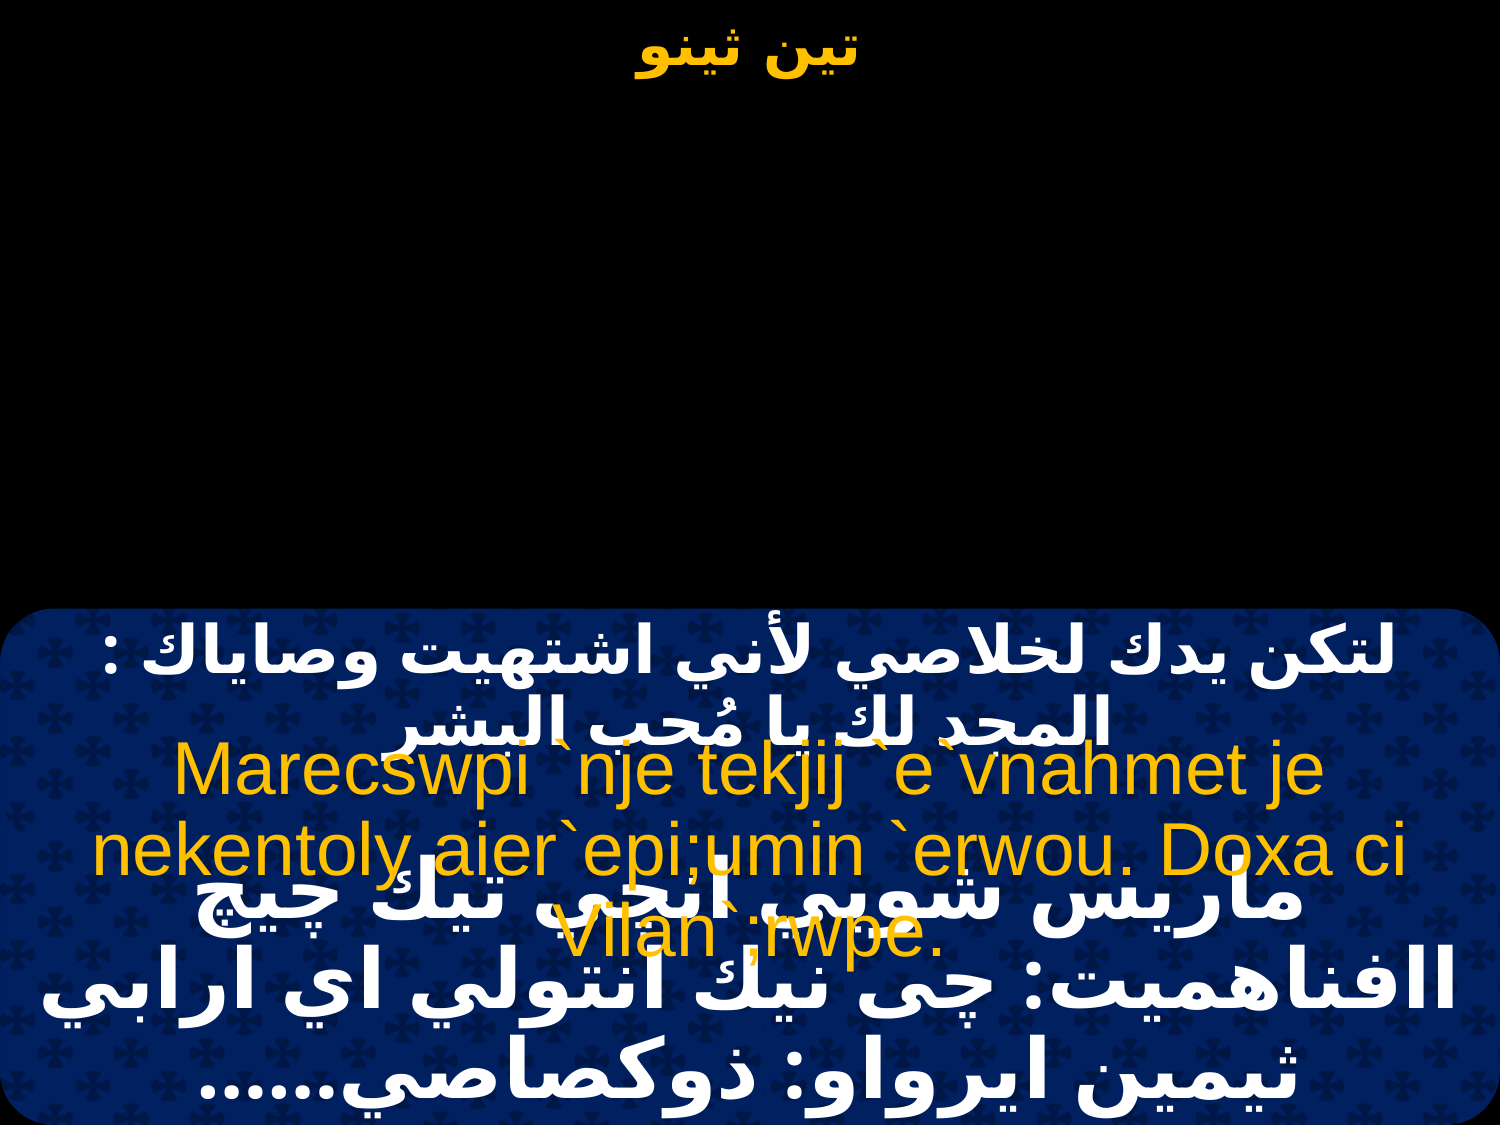

#
لتكن يدك لخلاصي لأني اشتهيت وصاياك : المجد لك يا مُحب البشر
Marecswpi `nje tekjij `e`vnahmet je nekentoly aier`epi;umin `erwou. Doxa ci Vilan`;rwpe.
ماريس شوبي انچي تيك چيچ اافناهميت: چى نيك انتولي اي ارابي ثيمين ايرواو: ذوكصاصي……